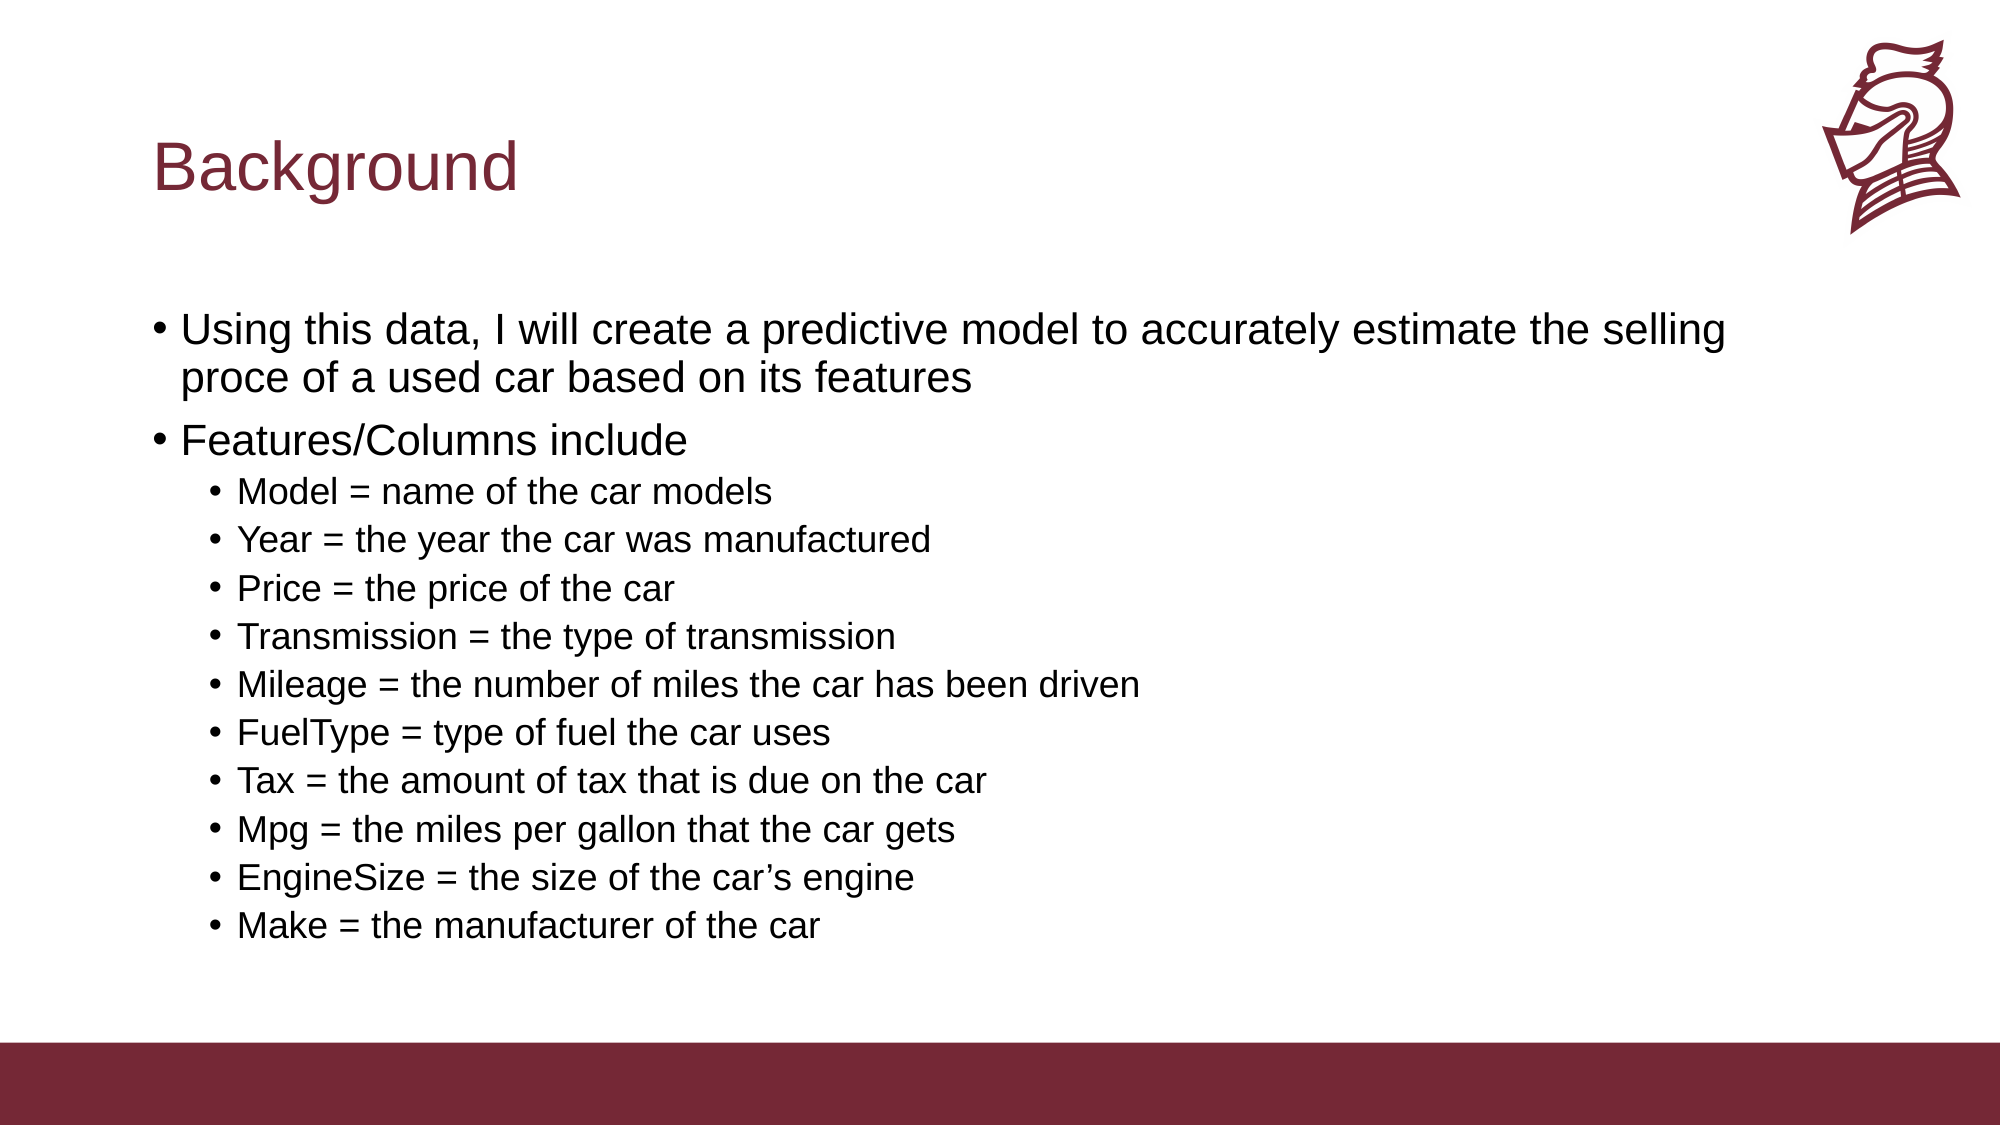

# Background
Using this data, I will create a predictive model to accurately estimate the selling proce of a used car based on its features
Features/Columns include
Model = name of the car models
Year = the year the car was manufactured
Price = the price of the car
Transmission = the type of transmission
Mileage = the number of miles the car has been driven
FuelType = type of fuel the car uses
Tax = the amount of tax that is due on the car
Mpg = the miles per gallon that the car gets
EngineSize = the size of the car’s engine
Make = the manufacturer of the car